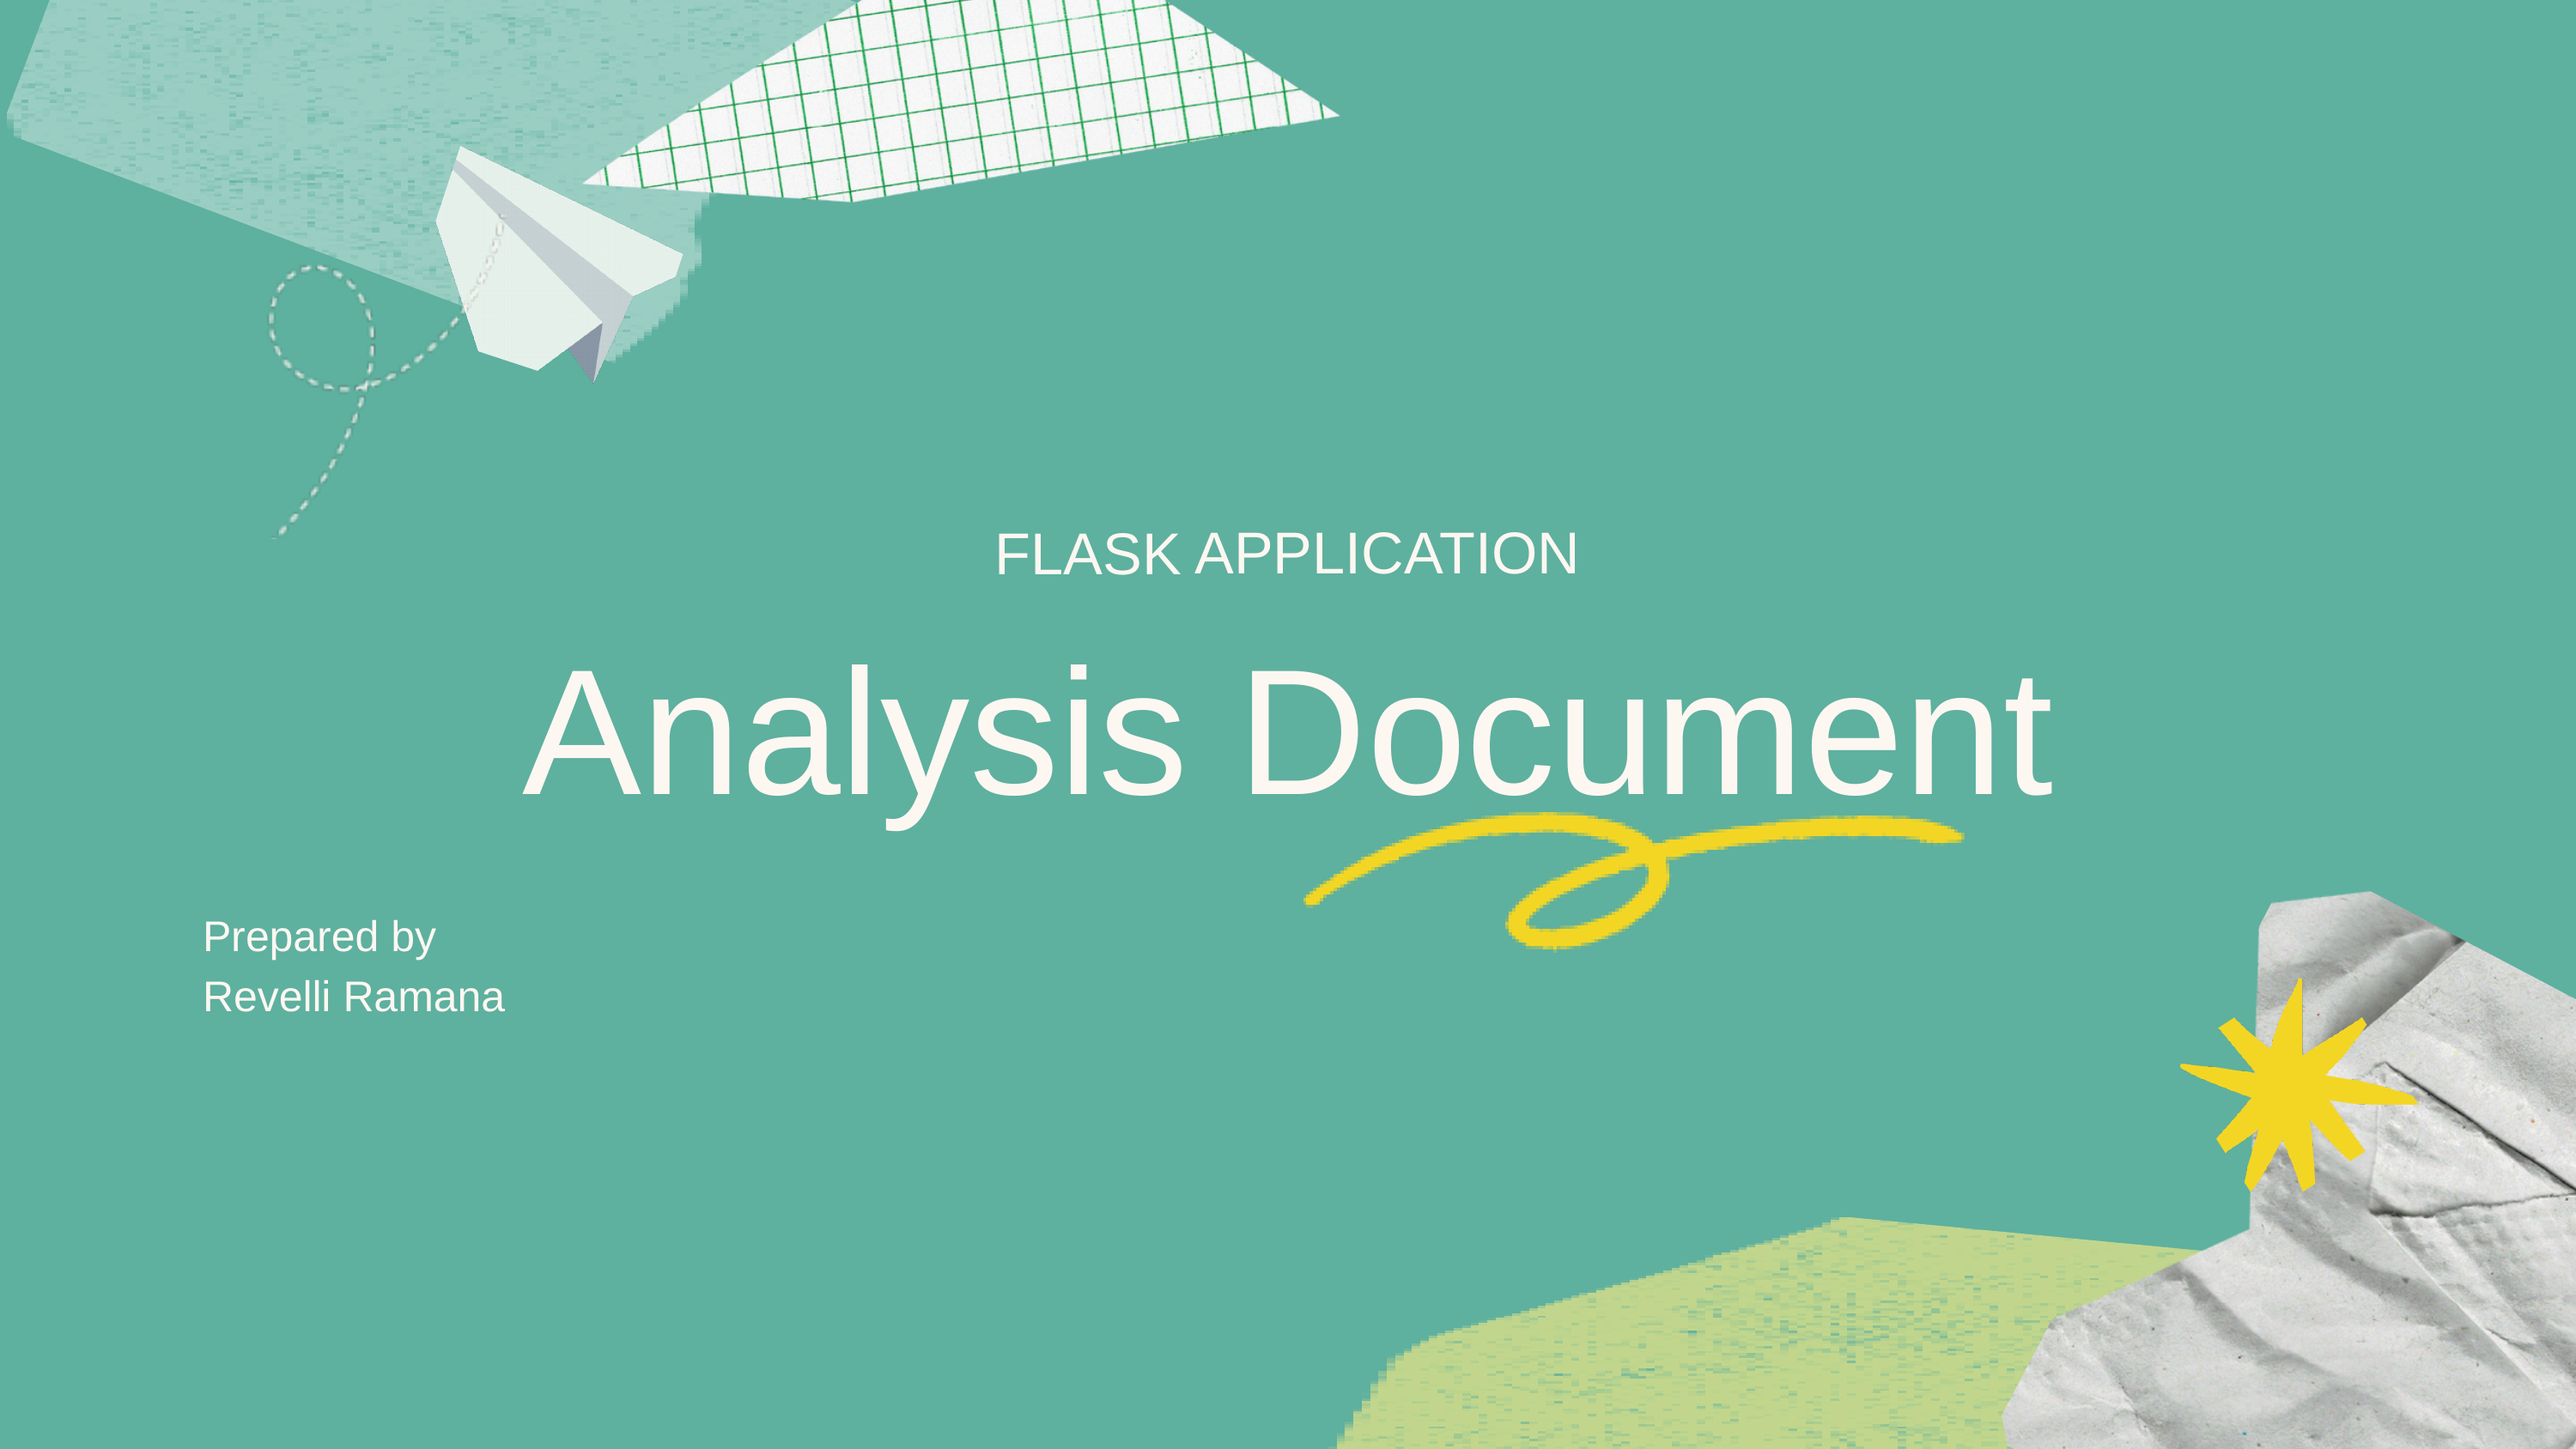

FLASK APPLICATION
Analysis Document

Prepared by
Revelli Ramana